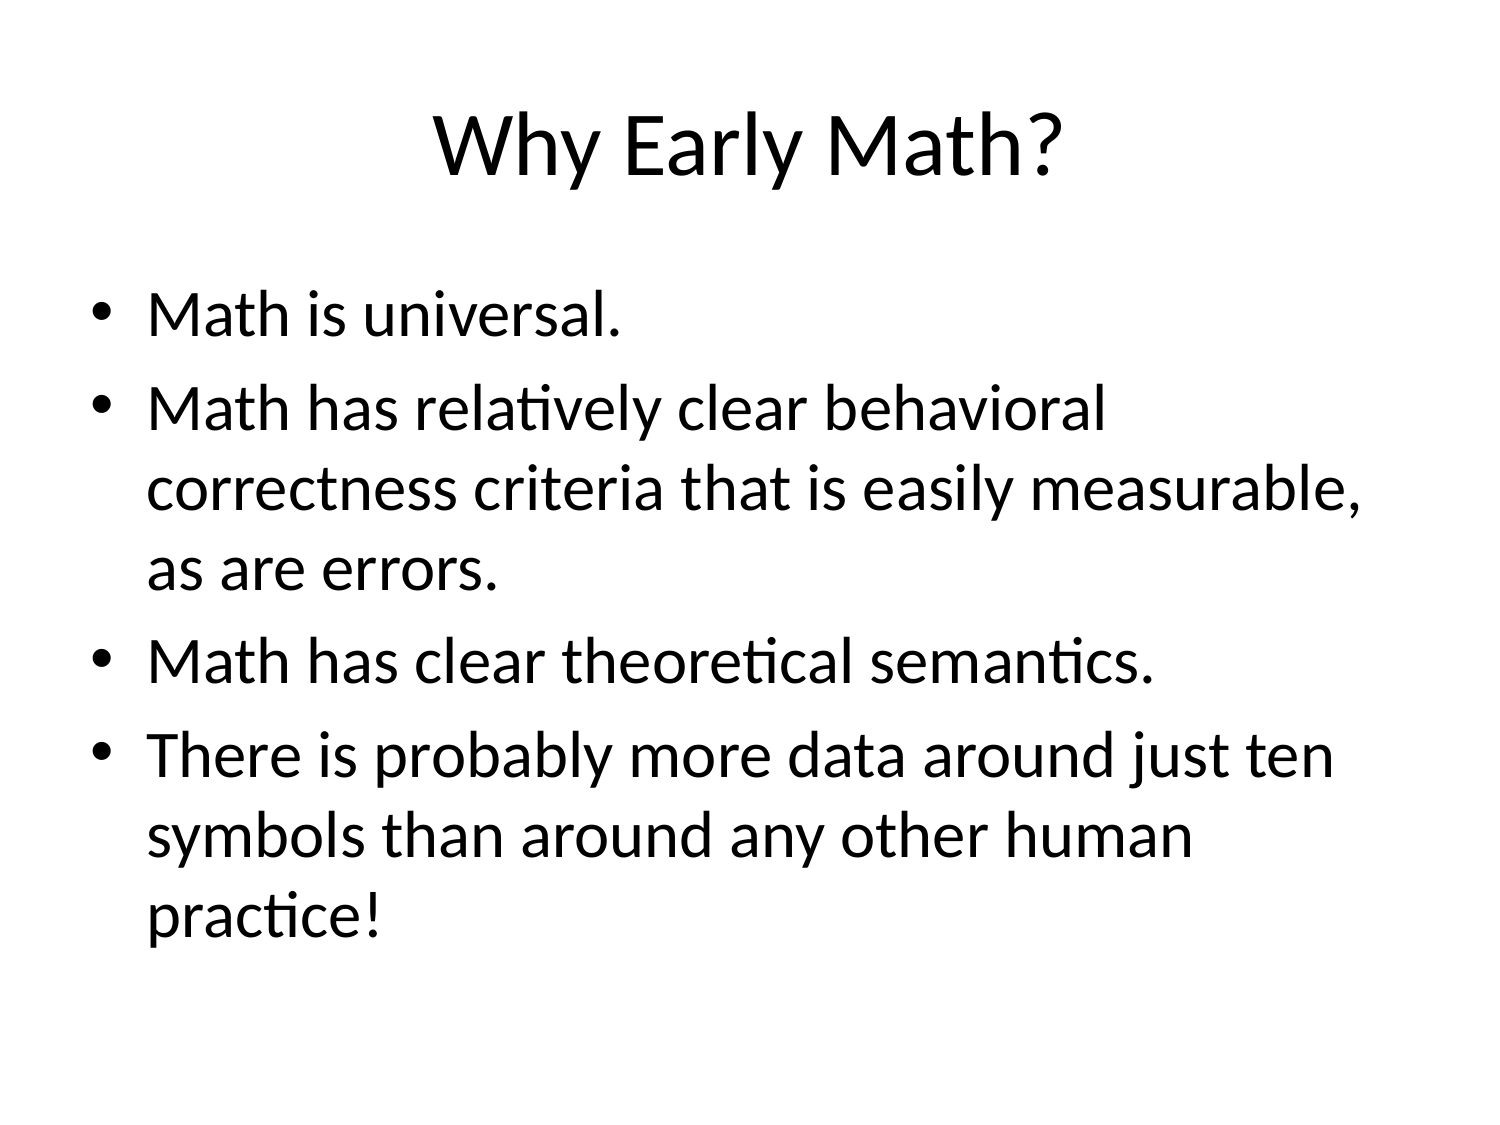

# Why Early Math?
Math is universal.
Math has relatively clear behavioral correctness criteria that is easily measurable, as are errors.
Math has clear theoretical semantics.
There is probably more data around just ten symbols than around any other human practice!